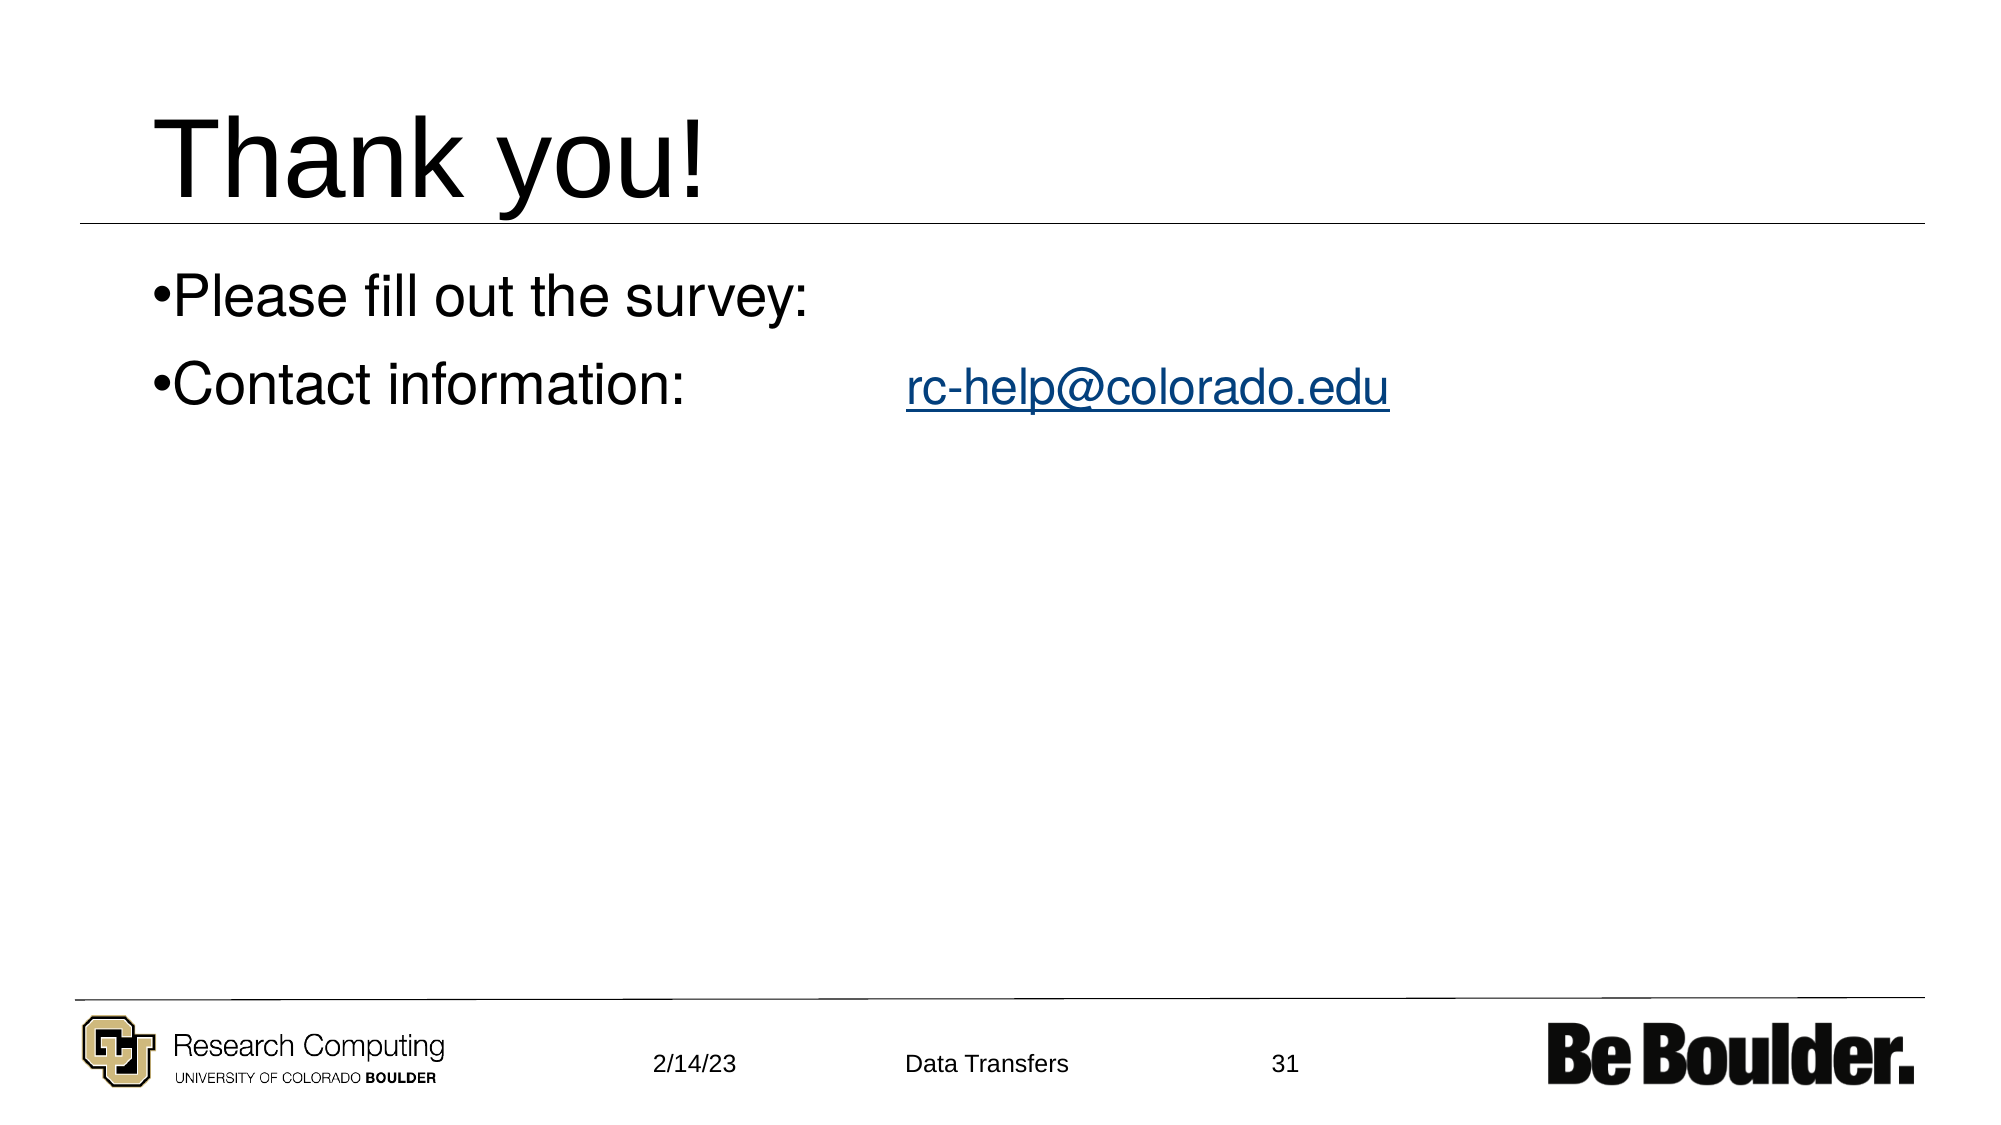

# Thank you!
Please fill out the survey:
Contact information: 		rc-help@colorado.edu

2/14/23
31
Data Transfers